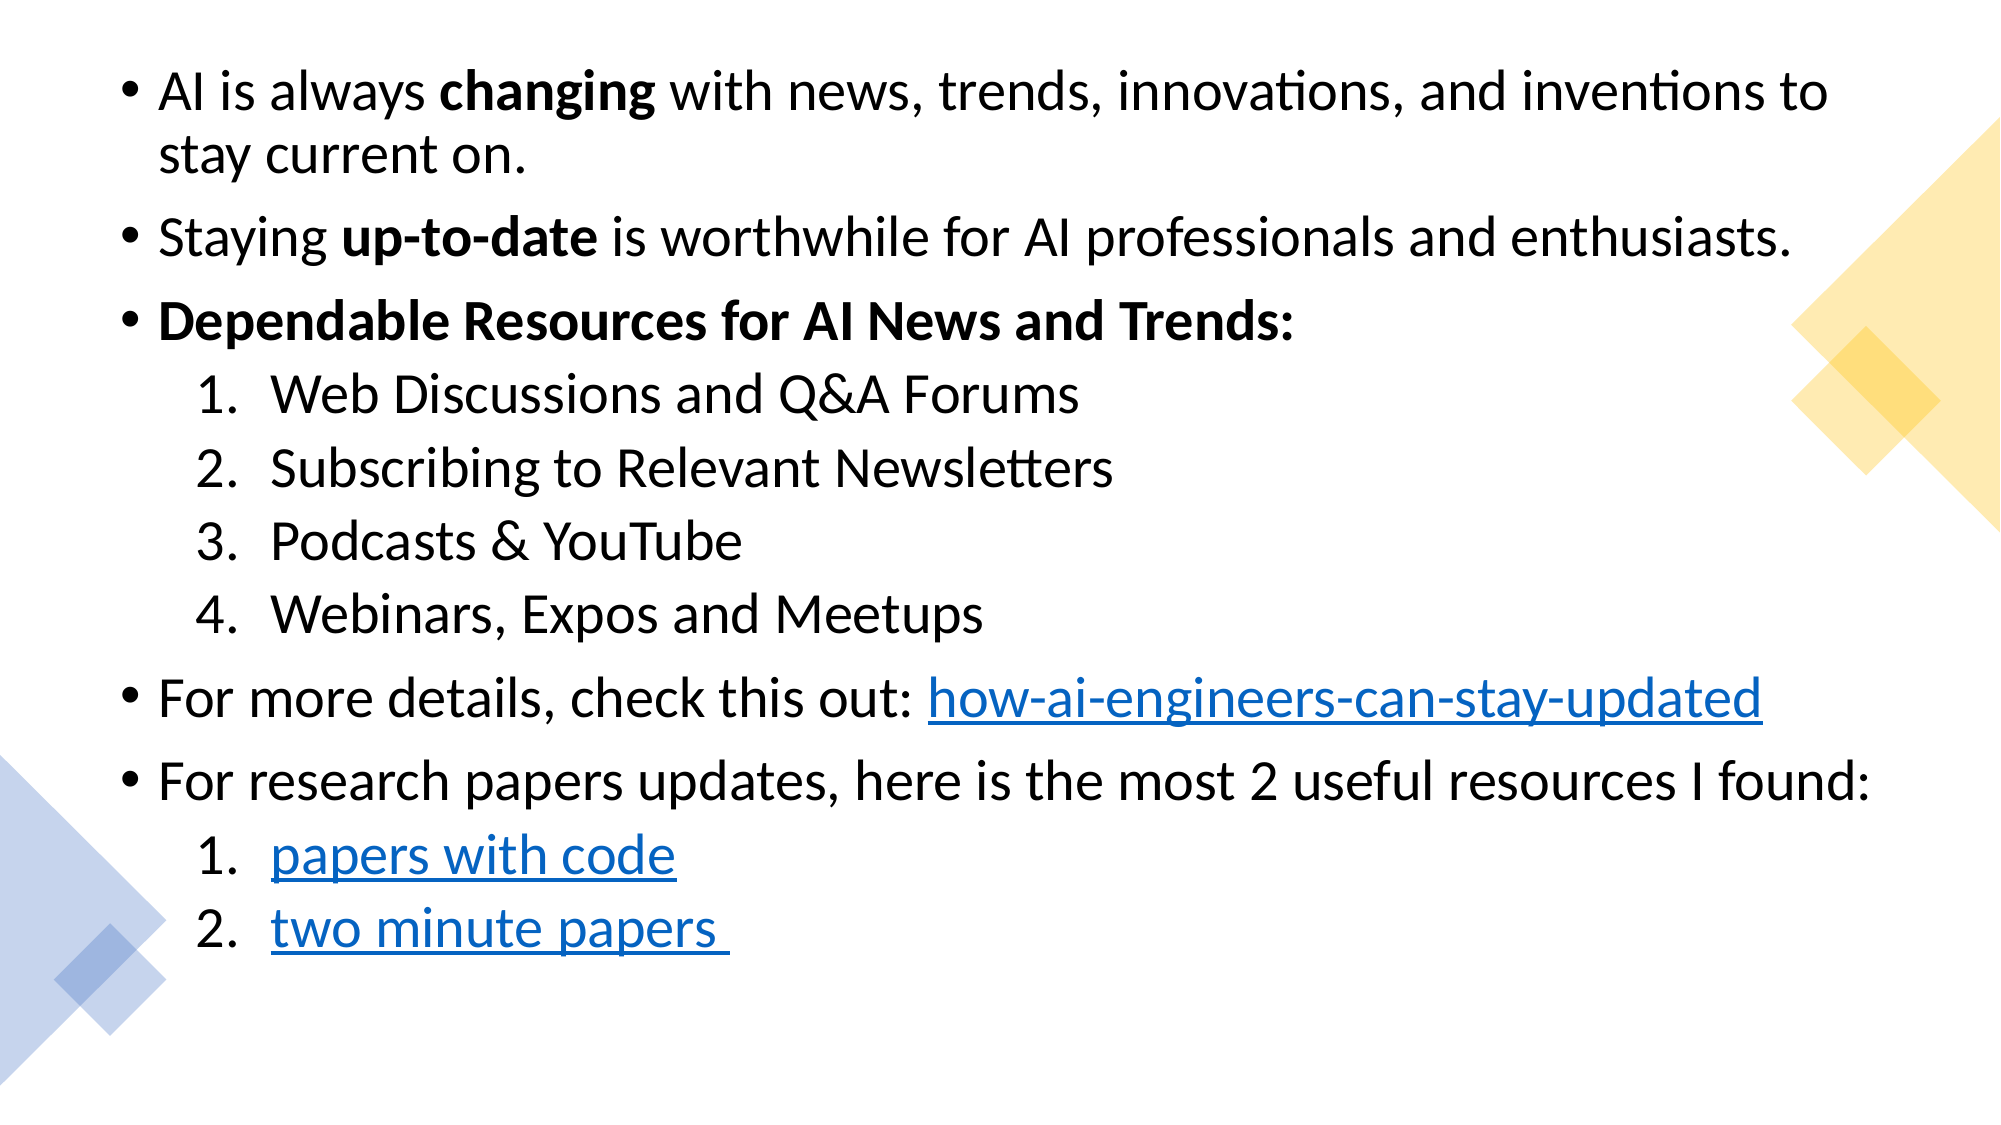

AI is always changing with news, trends, innovations, and inventions to stay current on.
Staying up-to-date is worthwhile for AI professionals and enthusiasts.
Dependable Resources for AI News and Trends:
Web Discussions and Q&A Forums
Subscribing to Relevant Newsletters
Podcasts & YouTube
Webinars, Expos and Meetups
For more details, check this out: how-ai-engineers-can-stay-updated
For research papers updates, here is the most 2 useful resources I found:
papers with code
two minute papers